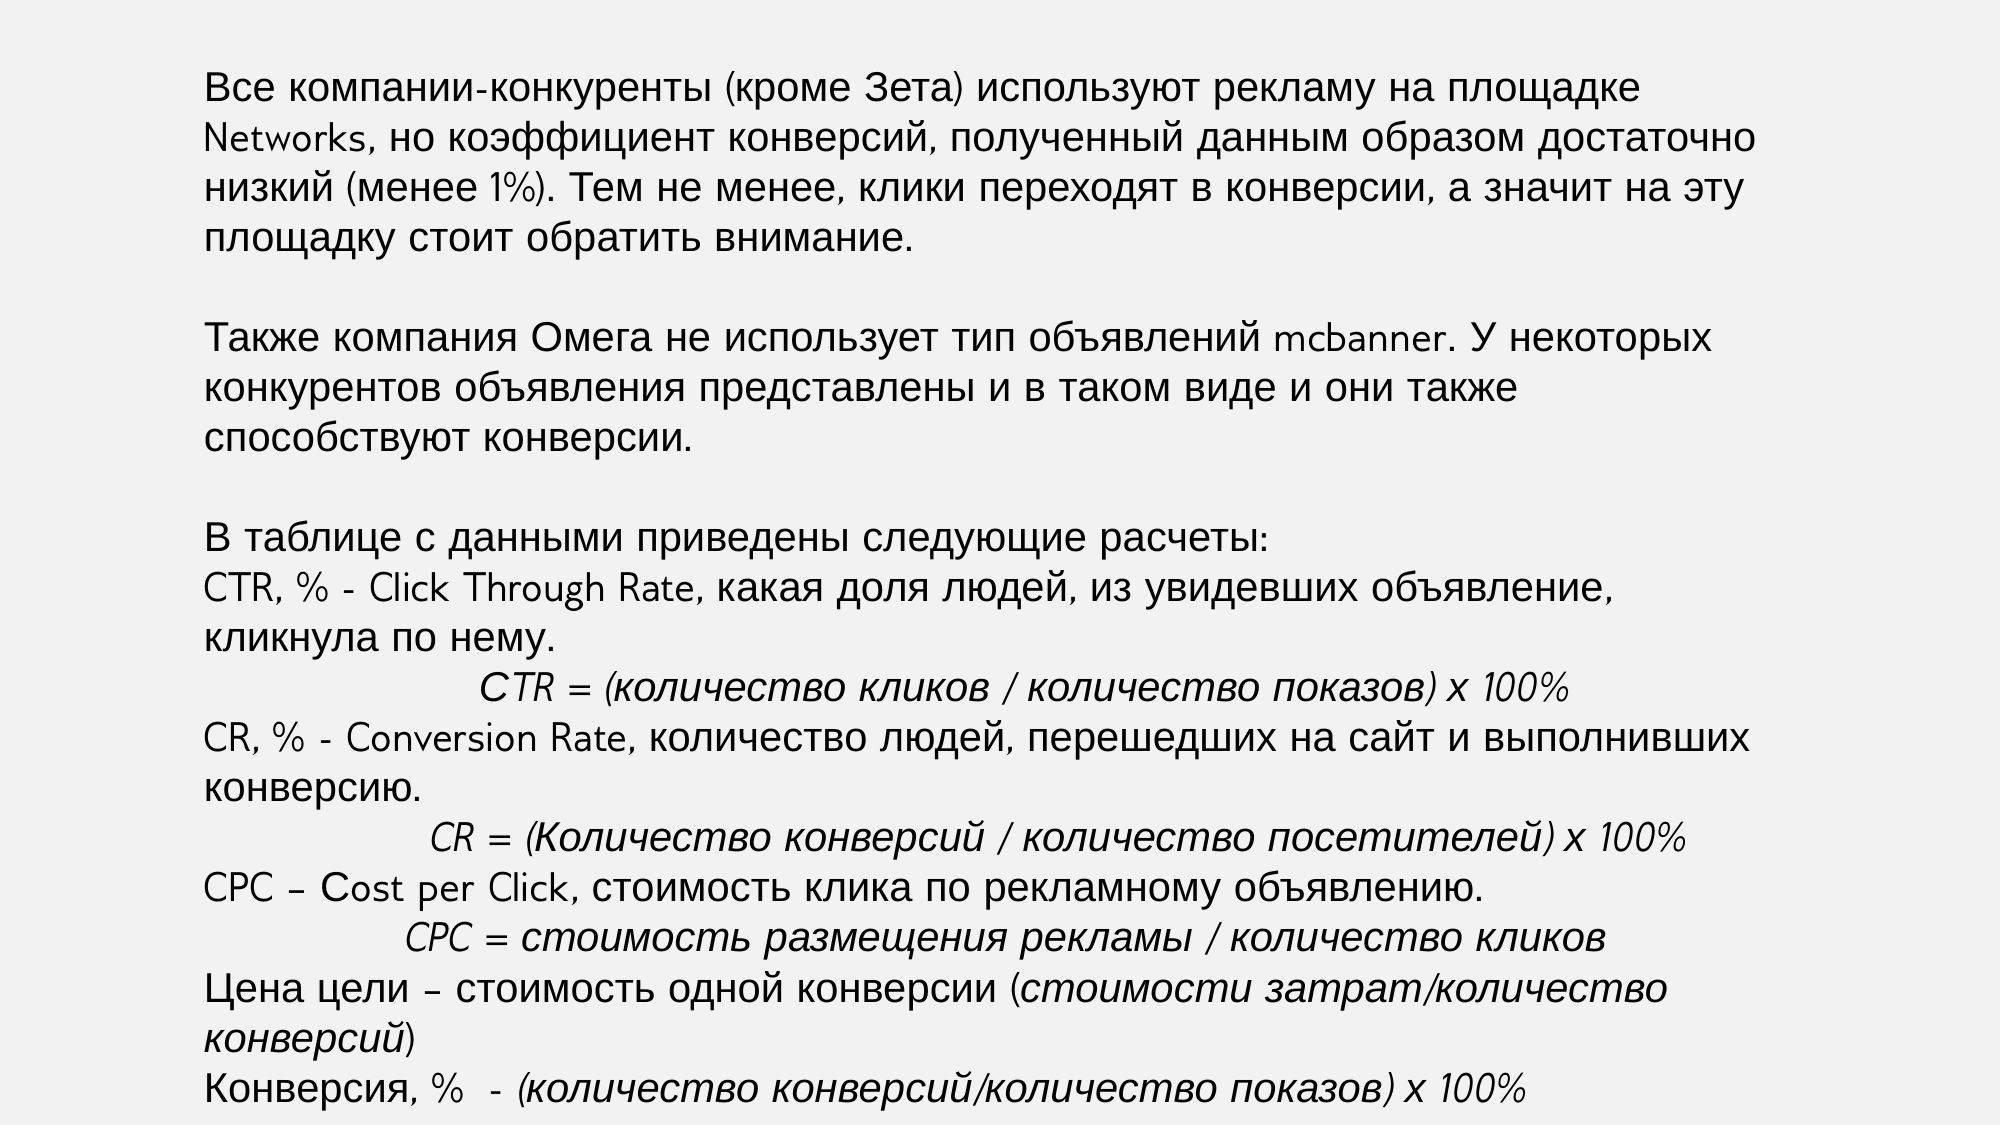

Все компании-конкуренты (кроме Зета) используют рекламу на площадке Networks, но коэффициент конверсий, полученный данным образом достаточно низкий (менее 1%). Тем не менее, клики переходят в конверсии, а значит на эту площадку стоит обратить внимание.

Также компания Омега не использует тип объявлений mcbanner. У некоторых конкурентов объявления представлены и в таком виде и они также способствуют конверсии.

В таблице с данными приведены следующие расчеты:
CTR, % - Click Through Rate, какая доля людей, из увидевших объявление, кликнула по нему.
	          СTR = (количество кликов / количество показов) х 100%
CR, % - Conversion Rate, количество людей, перешедших на сайт и выполнивших конверсию.
	      CR = (Количество конверсий / количество посетителей) х 100%
CPC – Сost per Click, стоимость клика по рекламному объявлению.
	    CPC = стоимость размещения рекламы / количество кликов
Цена цели – стоимость одной конверсии (стоимости затрат/количество конверсий)
Конверсия, %  - (количество конверсий/количество показов) х 100%